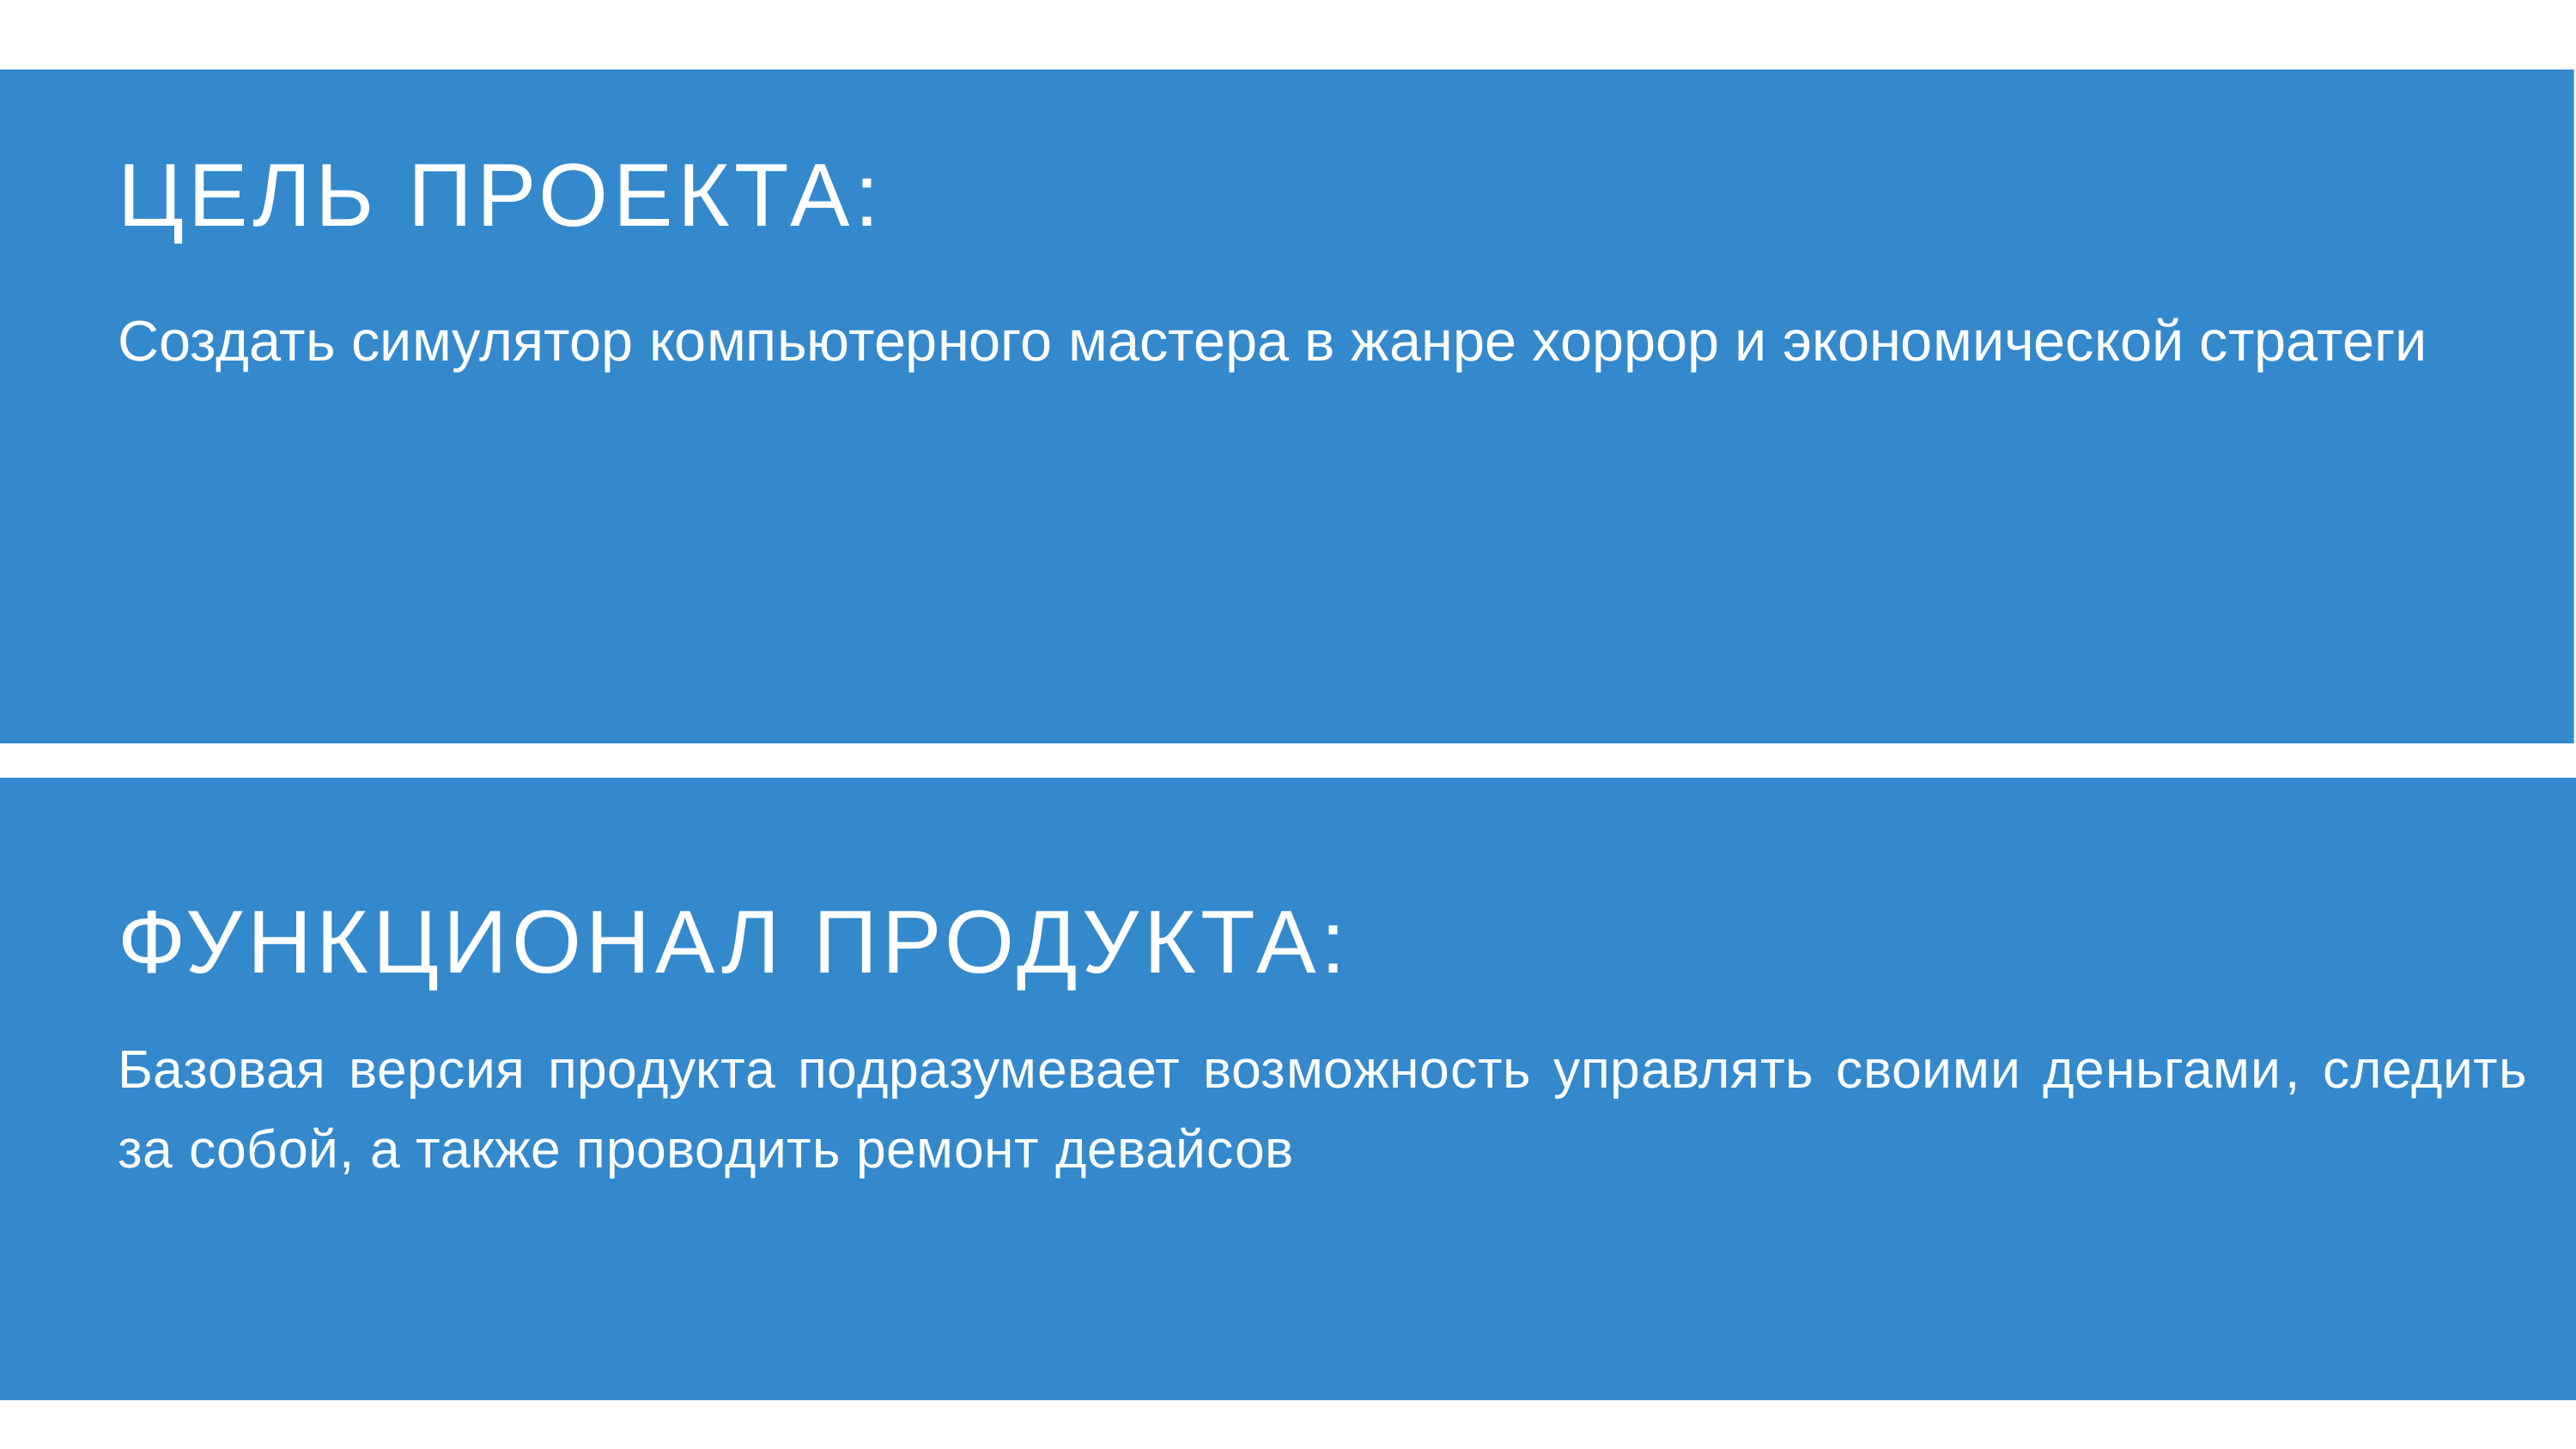

ЦЕЛЬ ПРОЕКТА:
Создать симулятор компьютерного мастера в жанре хоррор и экономической стратеги

ФУНКЦИОНАЛ ПРОДУКТА:
Базовая версия продукта подразумевает возможность управлять своими деньгами, следить за собой, а также проводить ремонт девайсов